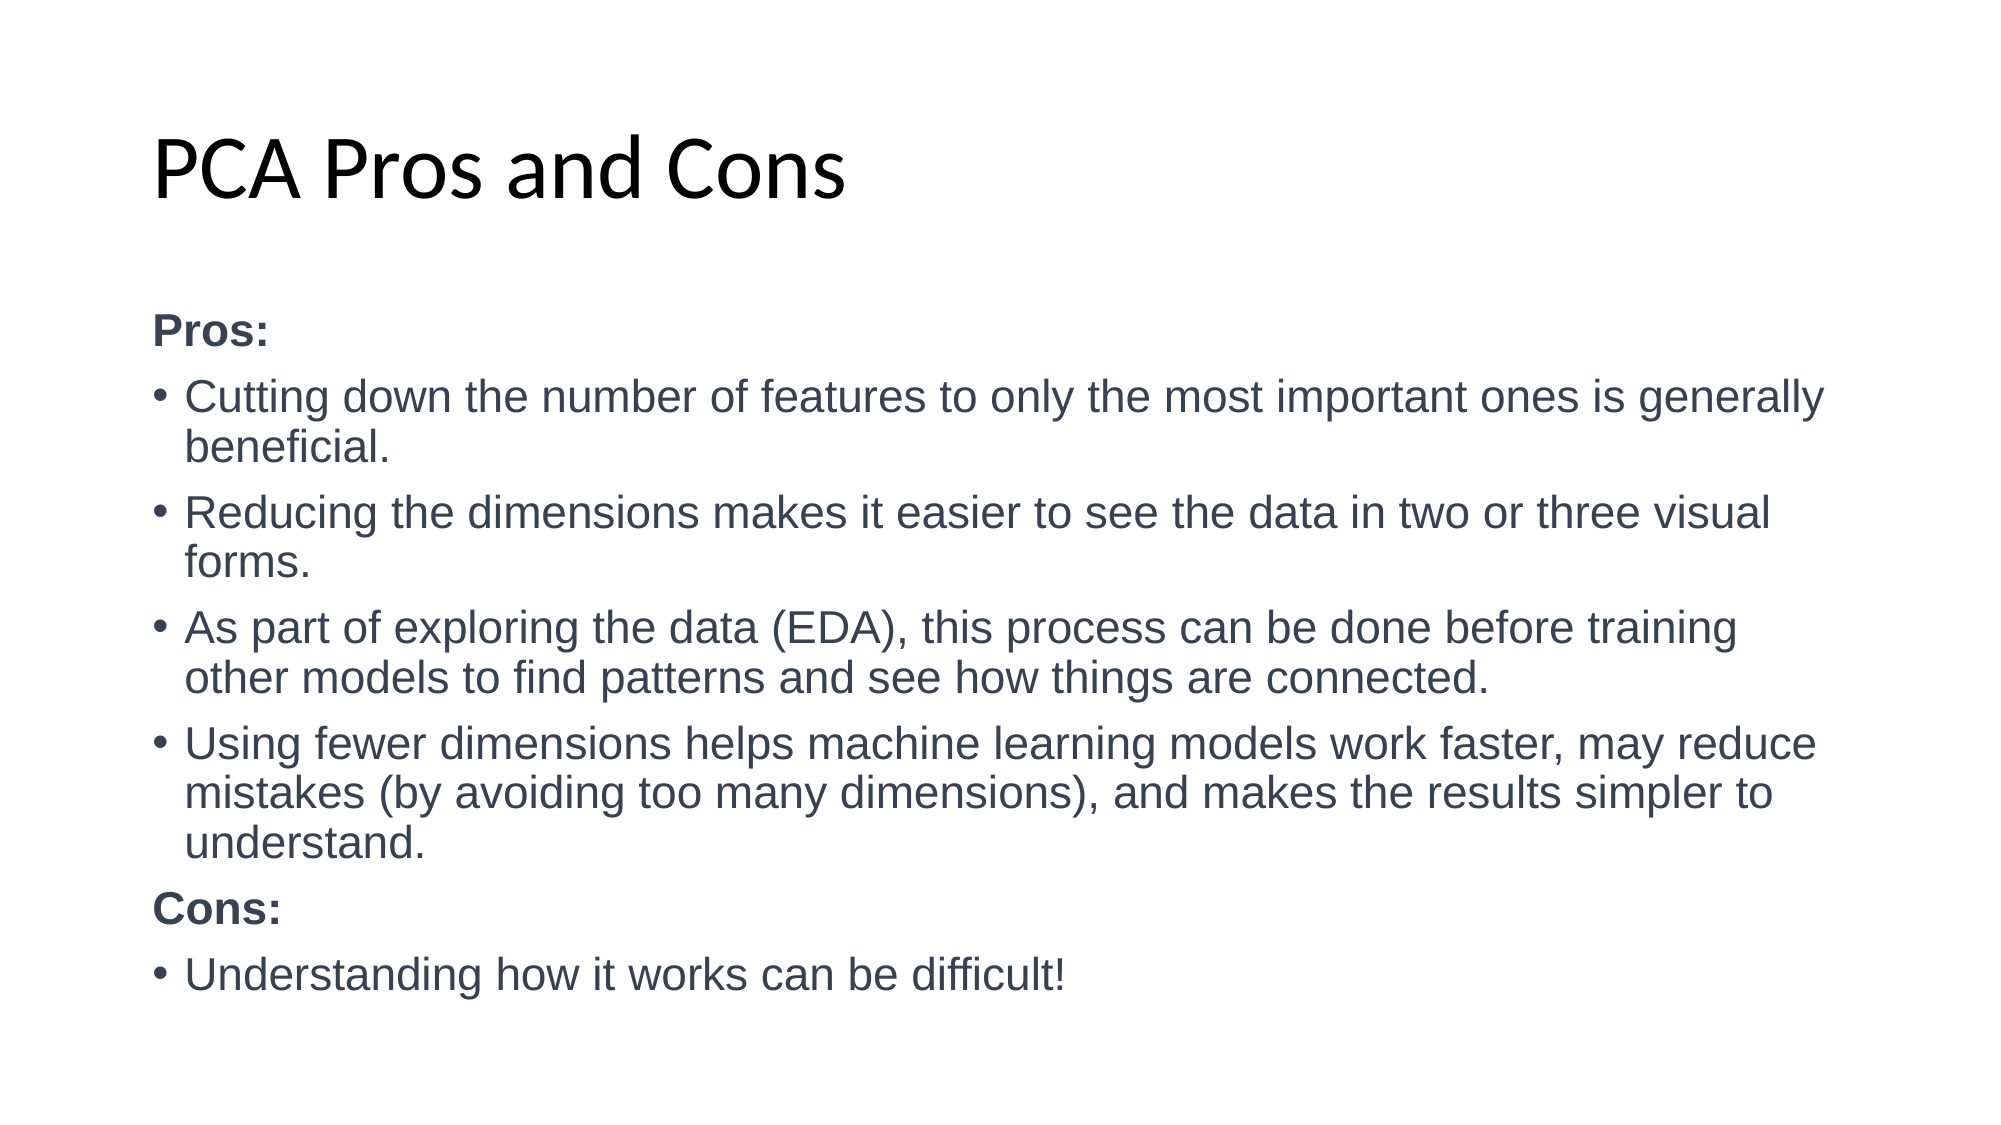

# PCA Pros and Cons
Pros:
Cutting down the number of features to only the most important ones is generally beneficial.
Reducing the dimensions makes it easier to see the data in two or three visual forms.
As part of exploring the data (EDA), this process can be done before training other models to find patterns and see how things are connected.
Using fewer dimensions helps machine learning models work faster, may reduce mistakes (by avoiding too many dimensions), and makes the results simpler to understand.
Cons:
Understanding how it works can be difficult!